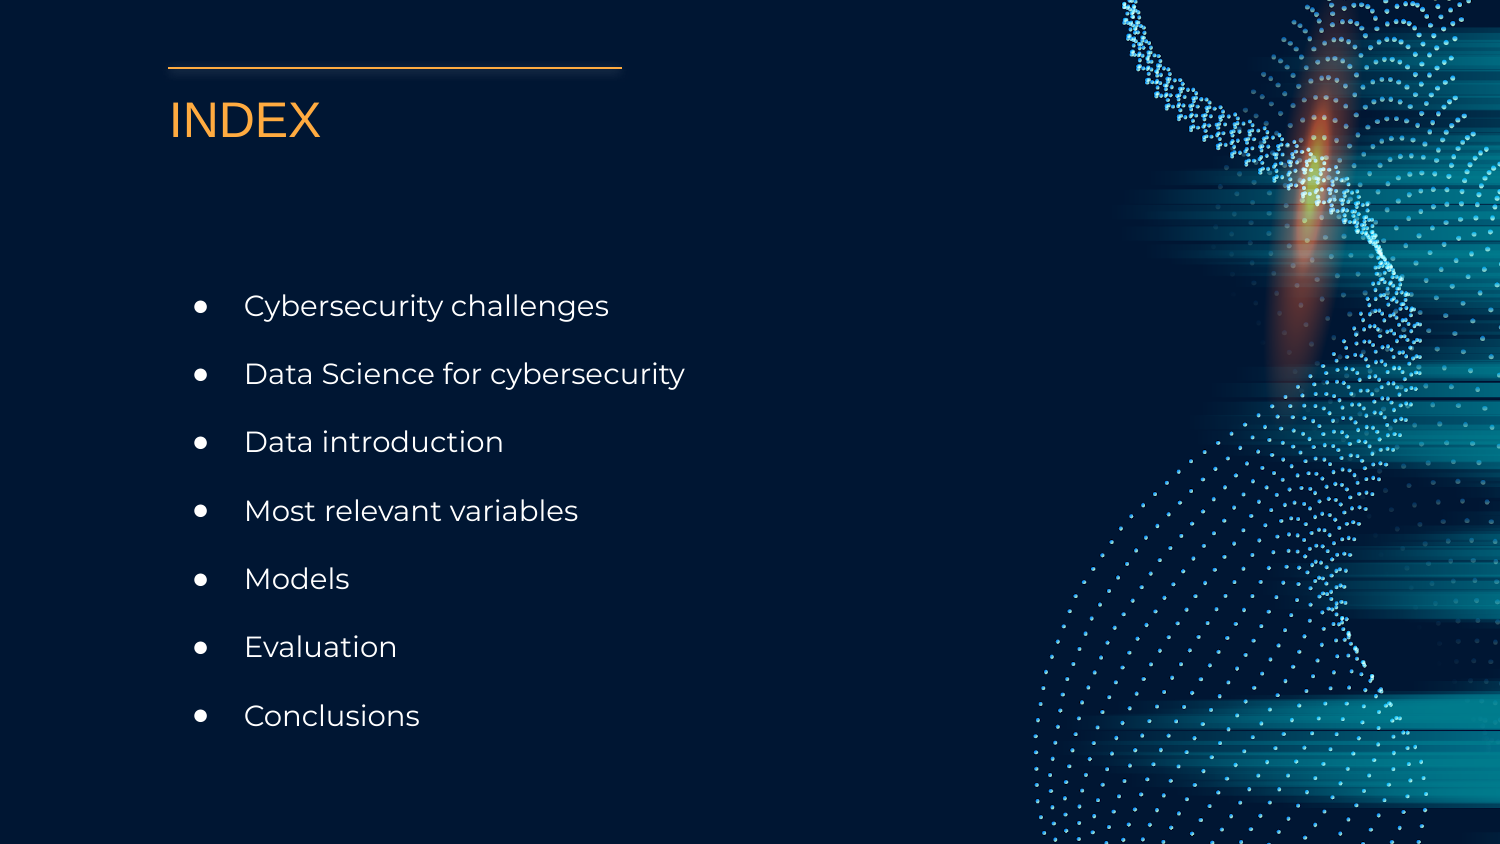

# INDEX
Cybersecurity challenges
Data Science for cybersecurity
Data introduction
Most relevant variables
Models
Evaluation
Conclusions